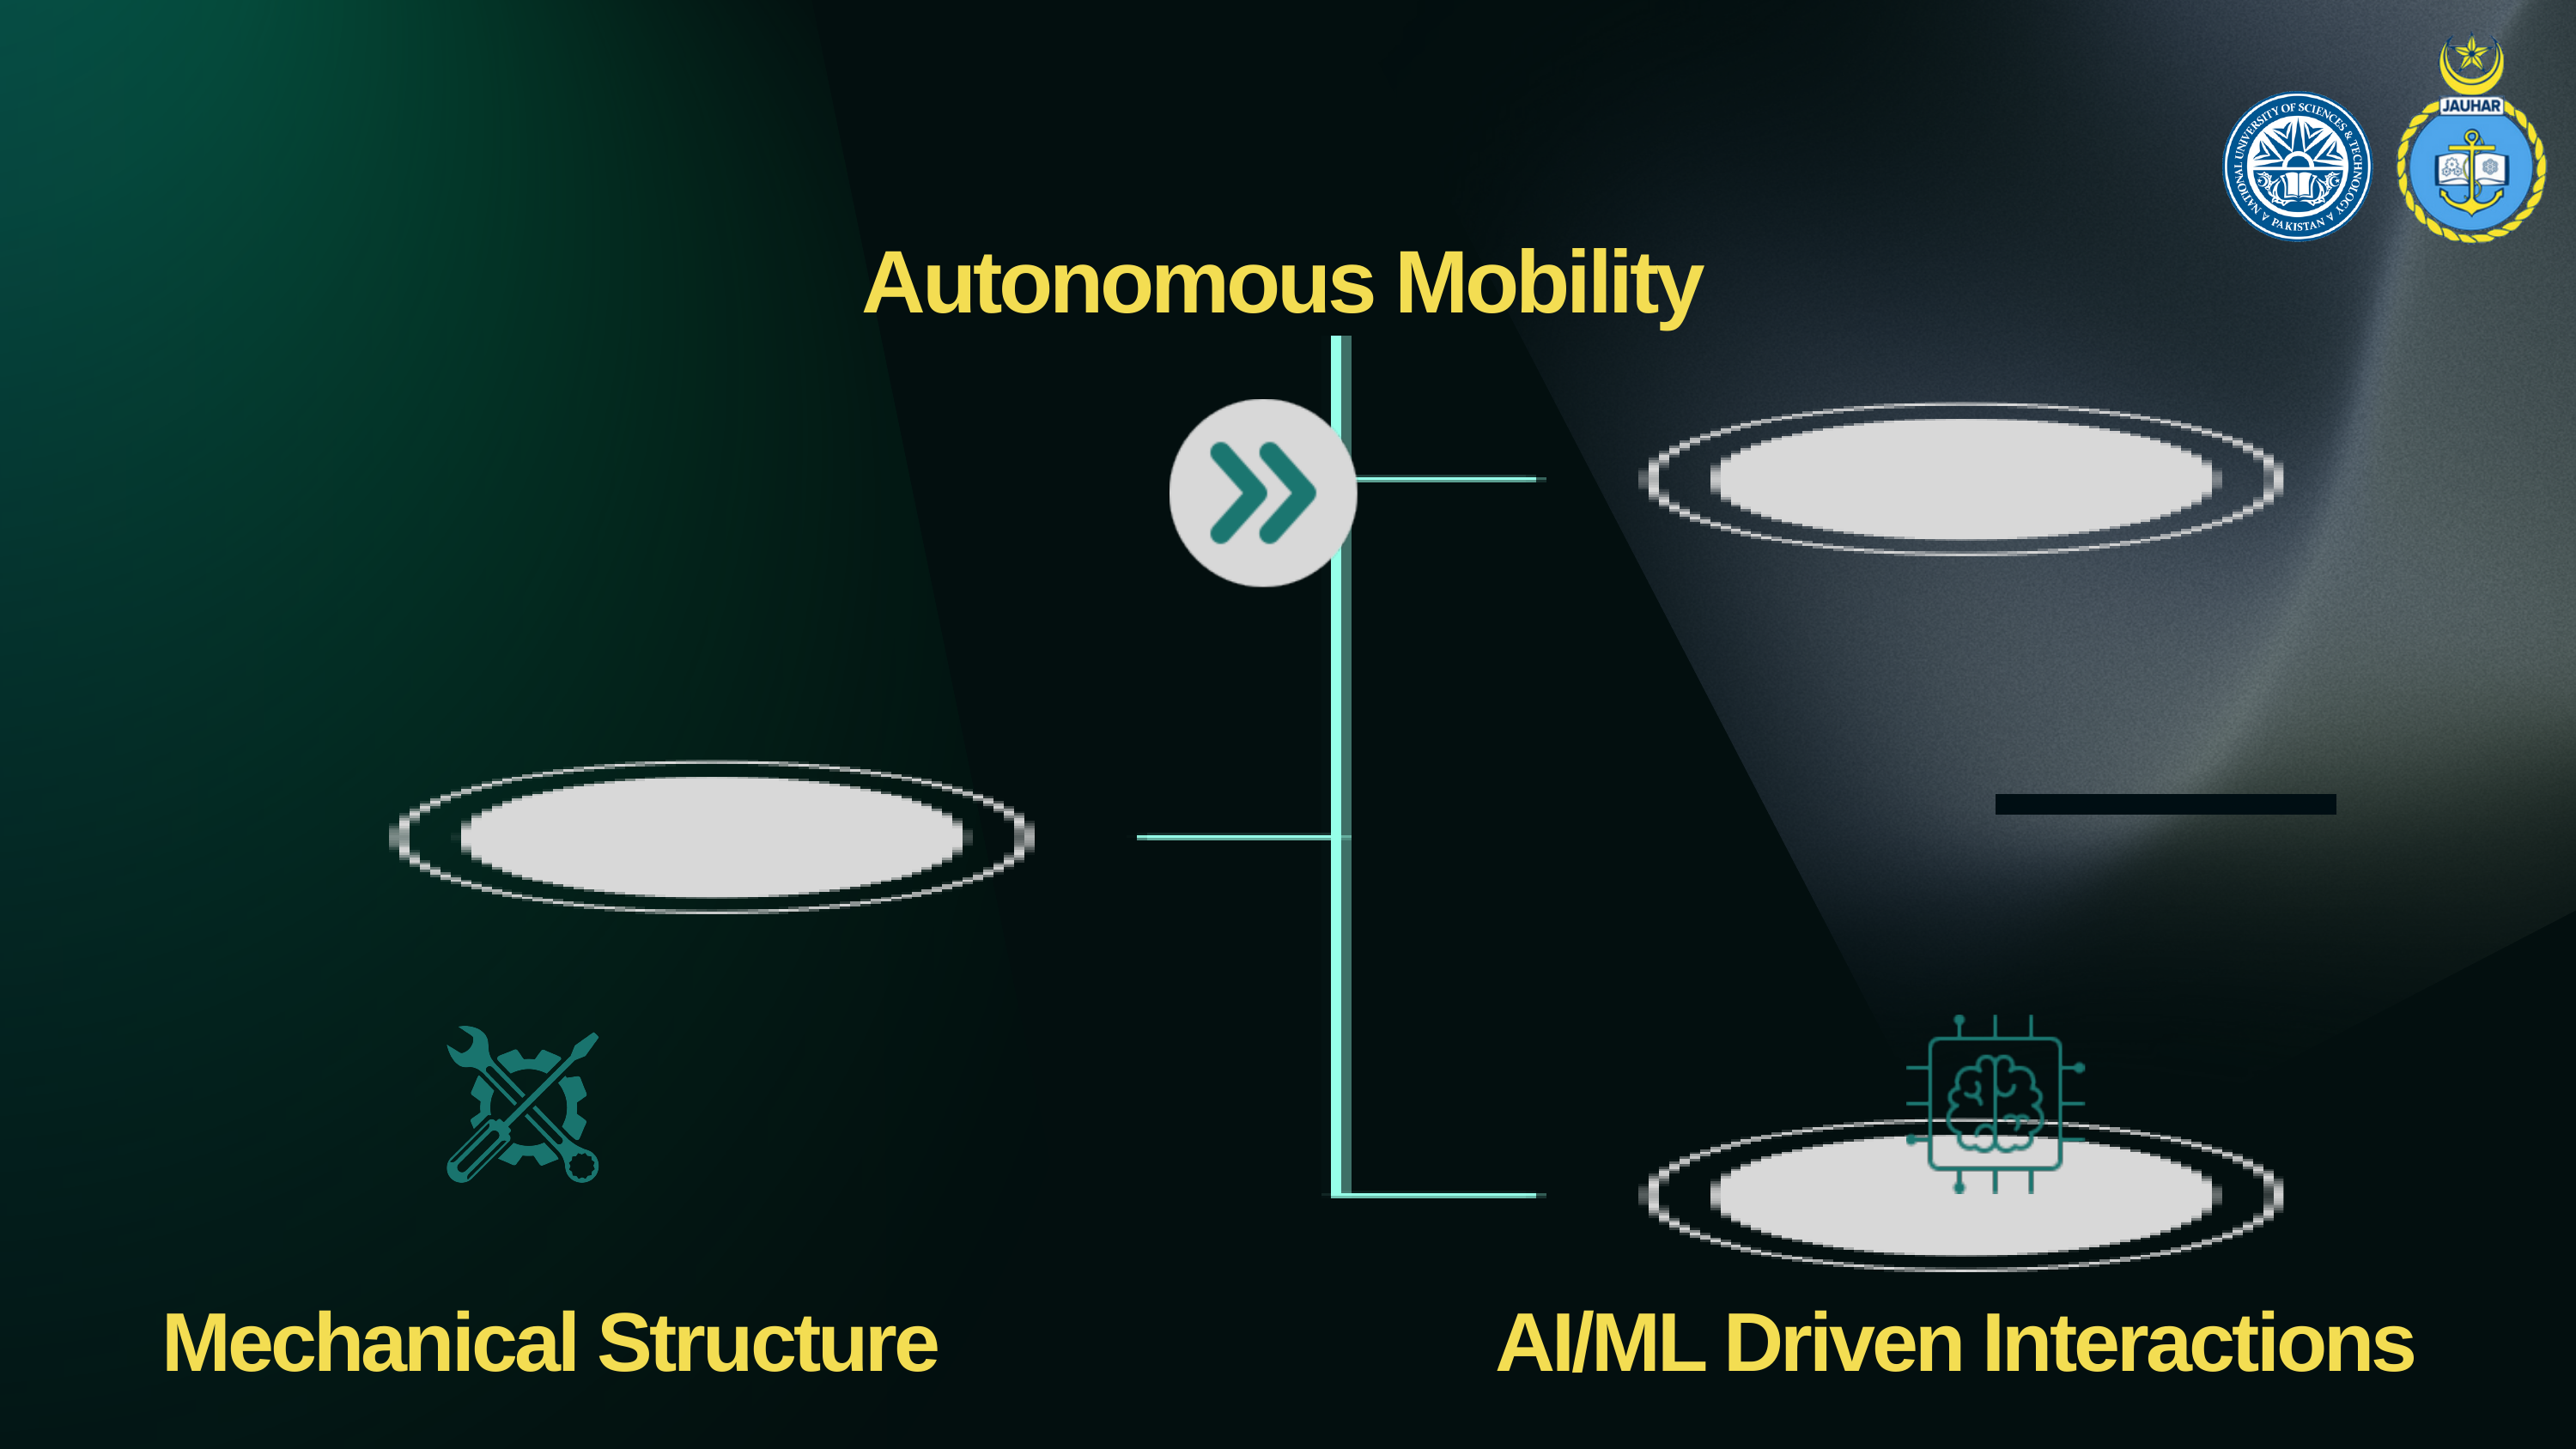

Autonomous Mobility

Mechanical Structure
AI/ML Driven Interactions